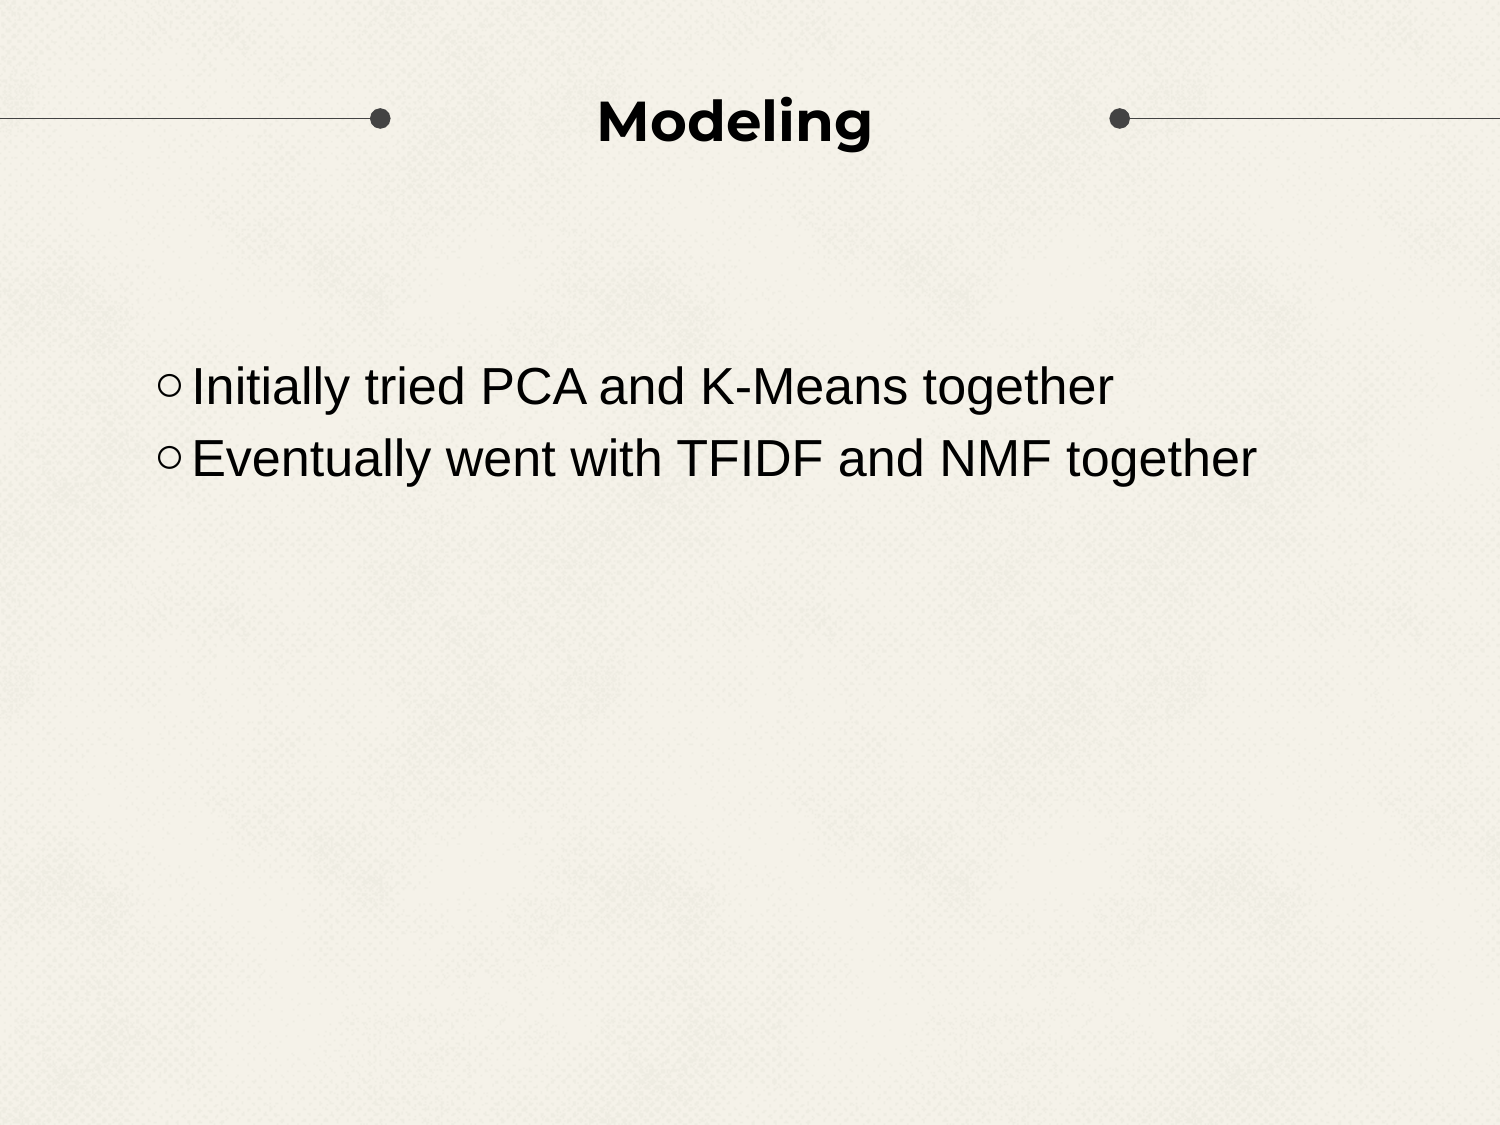

# Modeling
Initially tried PCA and K-Means together
Eventually went with TFIDF and NMF together